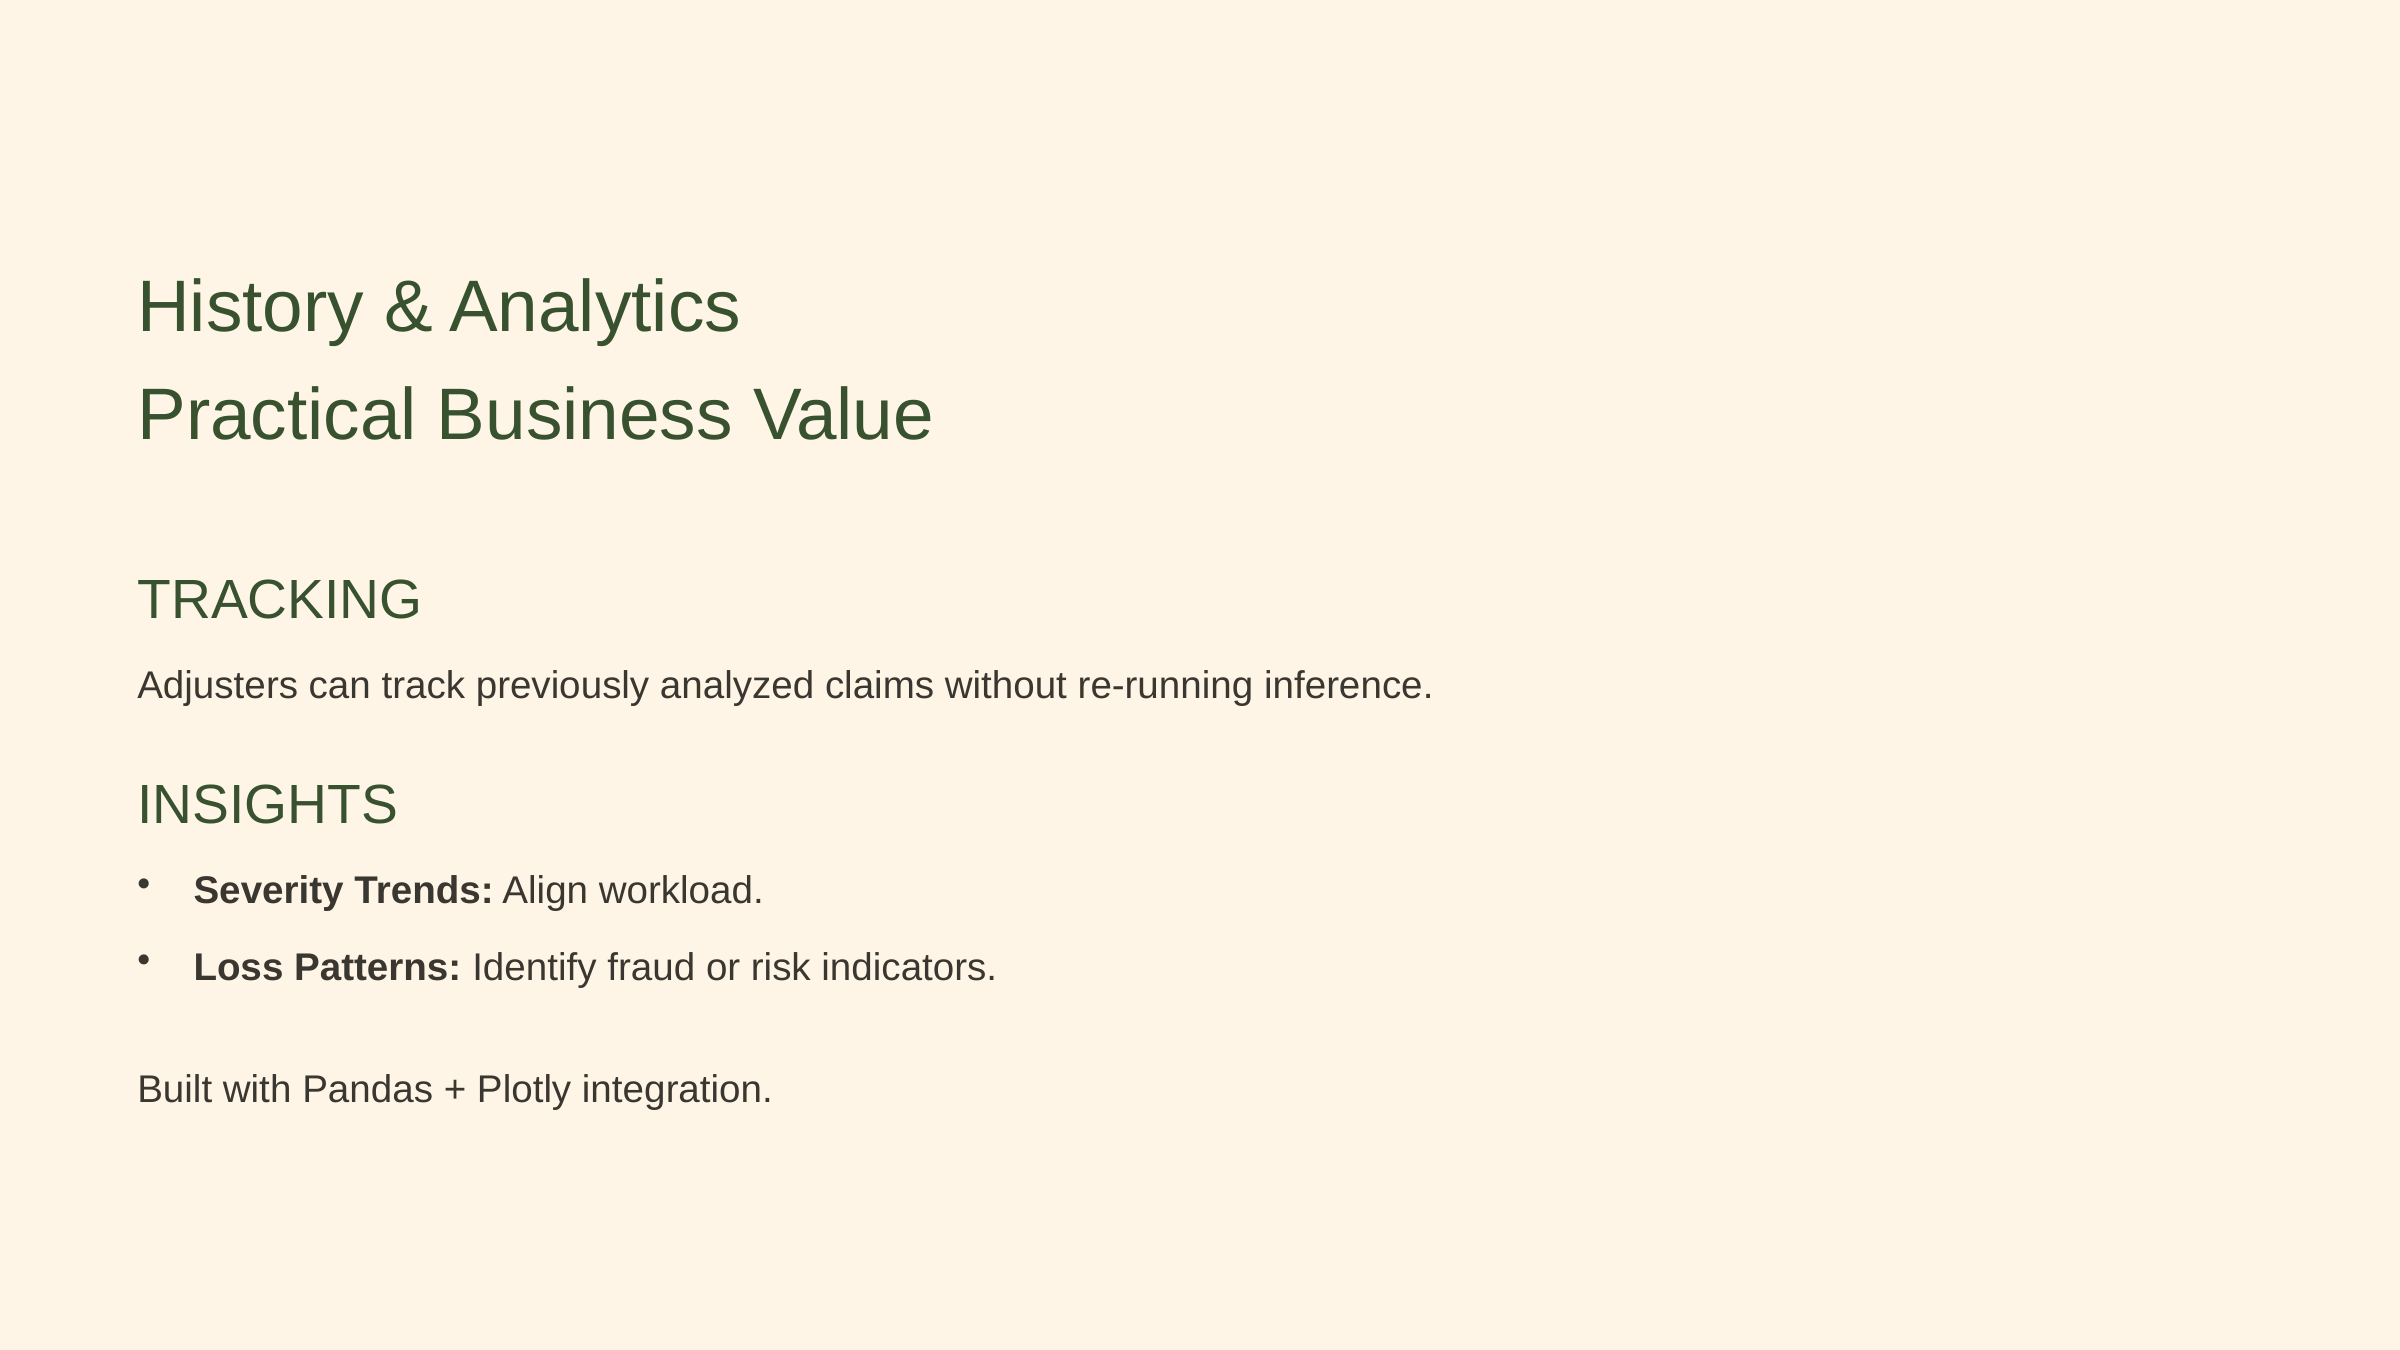

History & Analytics
Practical Business Value
TRACKING
Adjusters can track previously analyzed claims without re-running inference.
INSIGHTS
Severity Trends: Align workload.
Loss Patterns: Identify fraud or risk indicators.
Built with Pandas + Plotly integration.